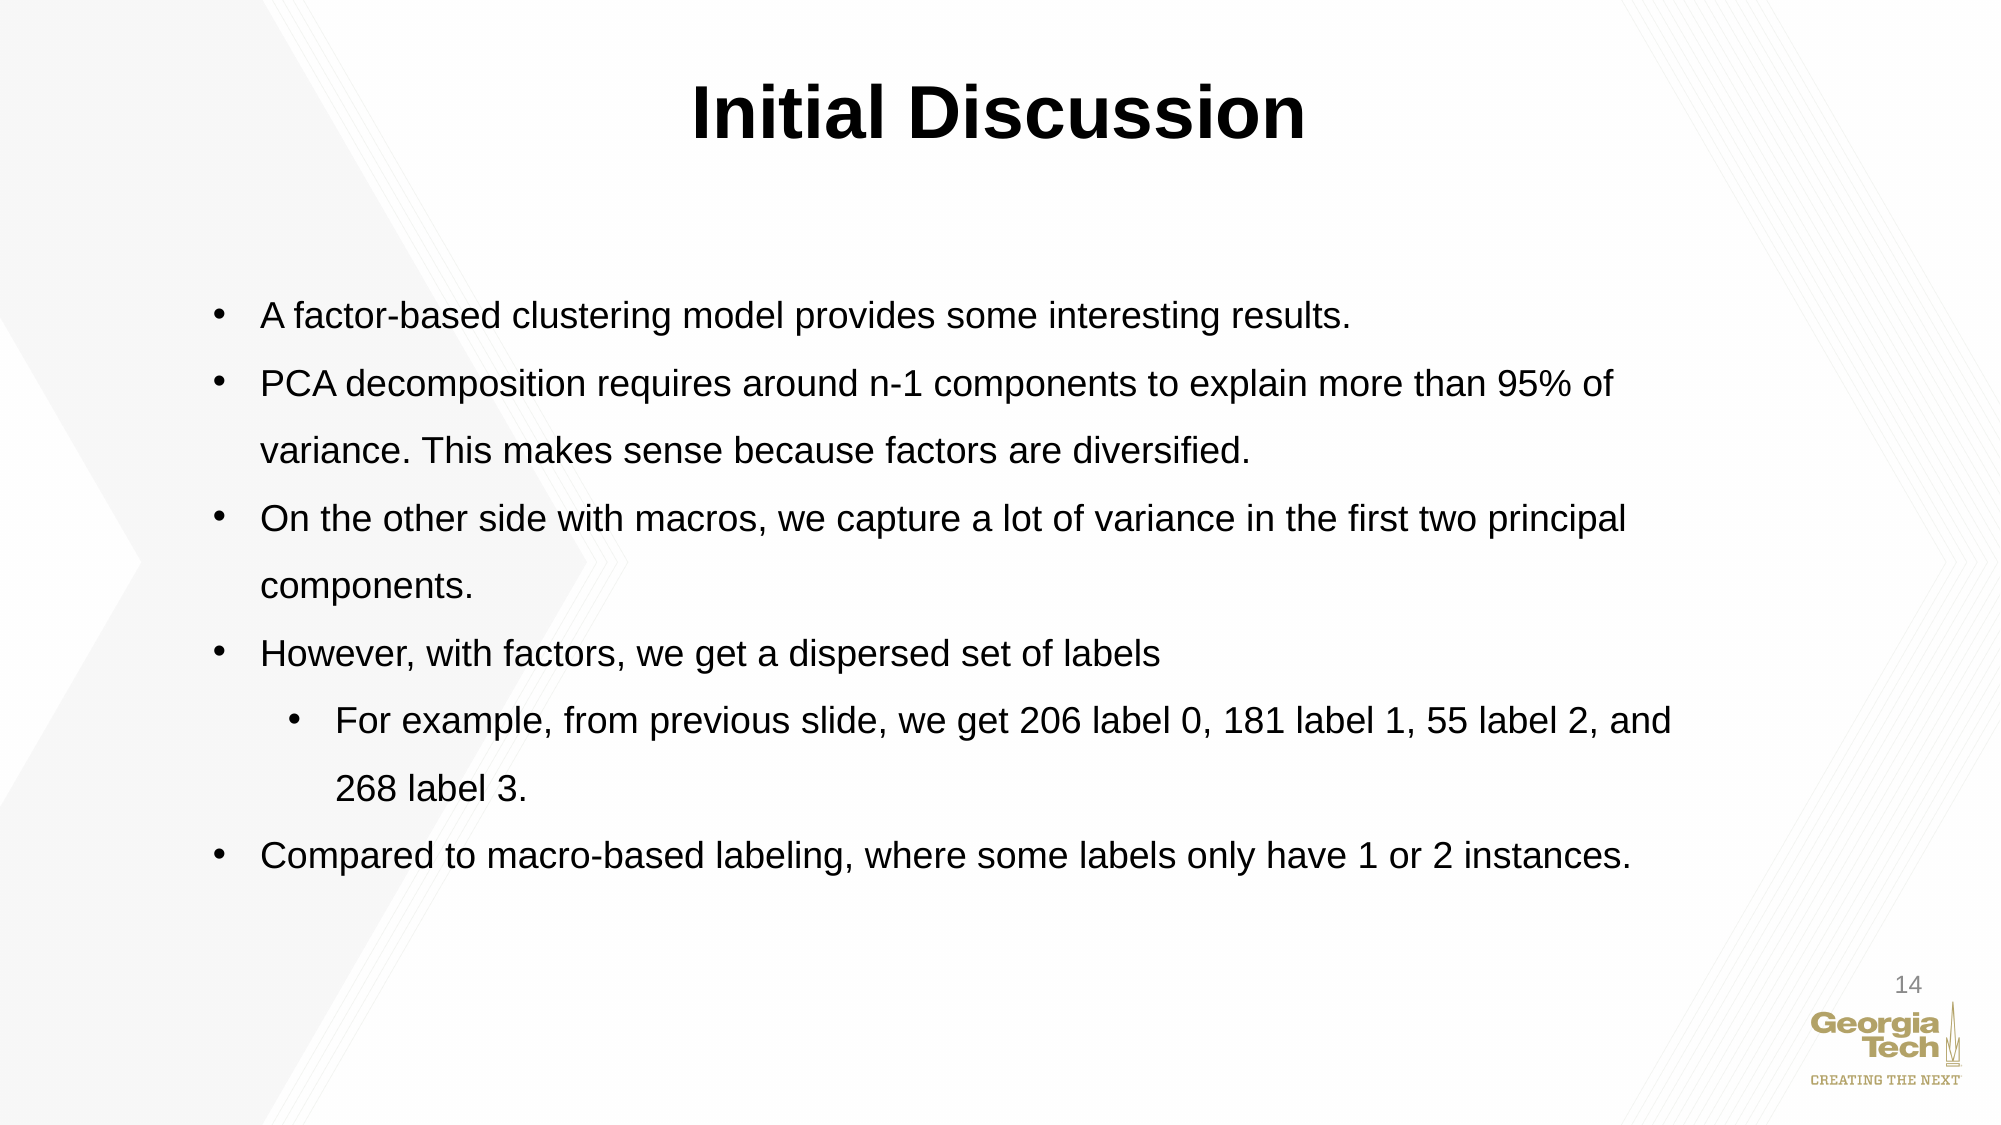

Initial Discussion
A factor-based clustering model provides some interesting results.
PCA decomposition requires around n-1 components to explain more than 95% of variance. This makes sense because factors are diversified.
On the other side with macros, we capture a lot of variance in the first two principal components.
However, with factors, we get a dispersed set of labels
For example, from previous slide, we get 206 label 0, 181 label 1, 55 label 2, and 268 label 3.
Compared to macro-based labeling, where some labels only have 1 or 2 instances.

14